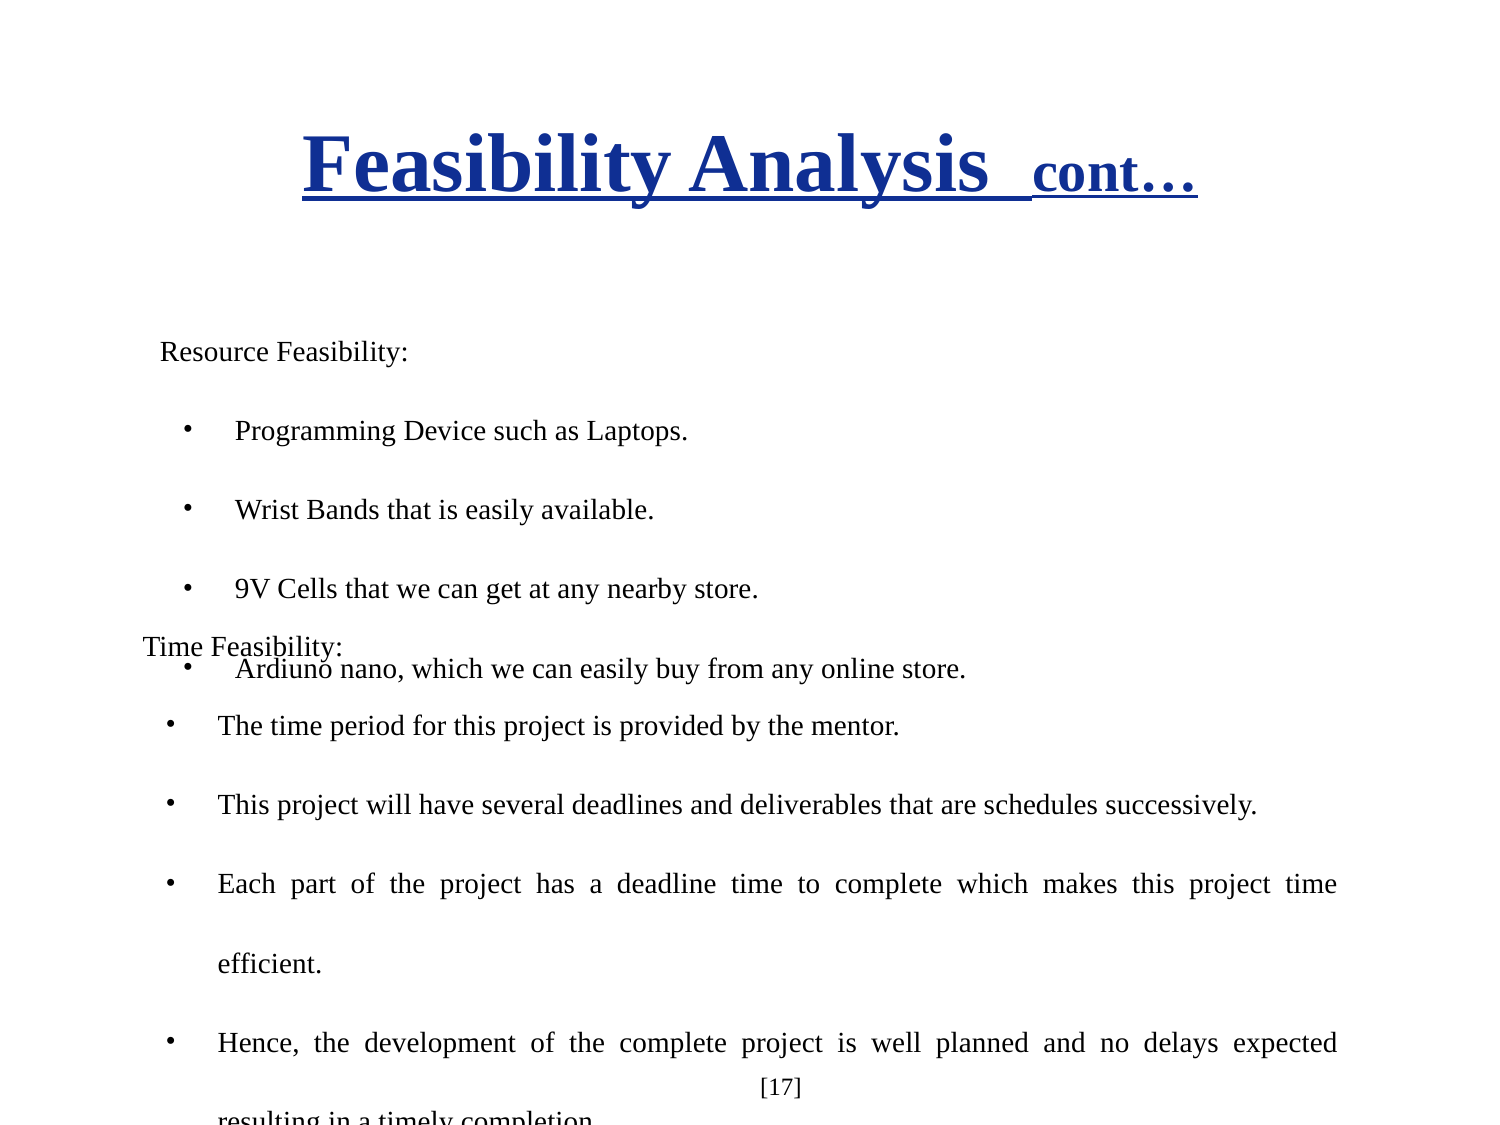

Feasibility Analysis  cont…
Resource Feasibility:
Programming Device such as Laptops.
Wrist Bands that is easily available.
9V Cells that we can get at any nearby store.
Ardiuno nano, which we can easily buy from any online store.
Time Feasibility:
The time period for this project is provided by the mentor.
This project will have several deadlines and deliverables that are schedules successively.
Each part of the project has a deadline time to complete which makes this project time efficient.
Hence, the development of the complete project is well planned and no delays expected resulting in a timely completion.
 [17]